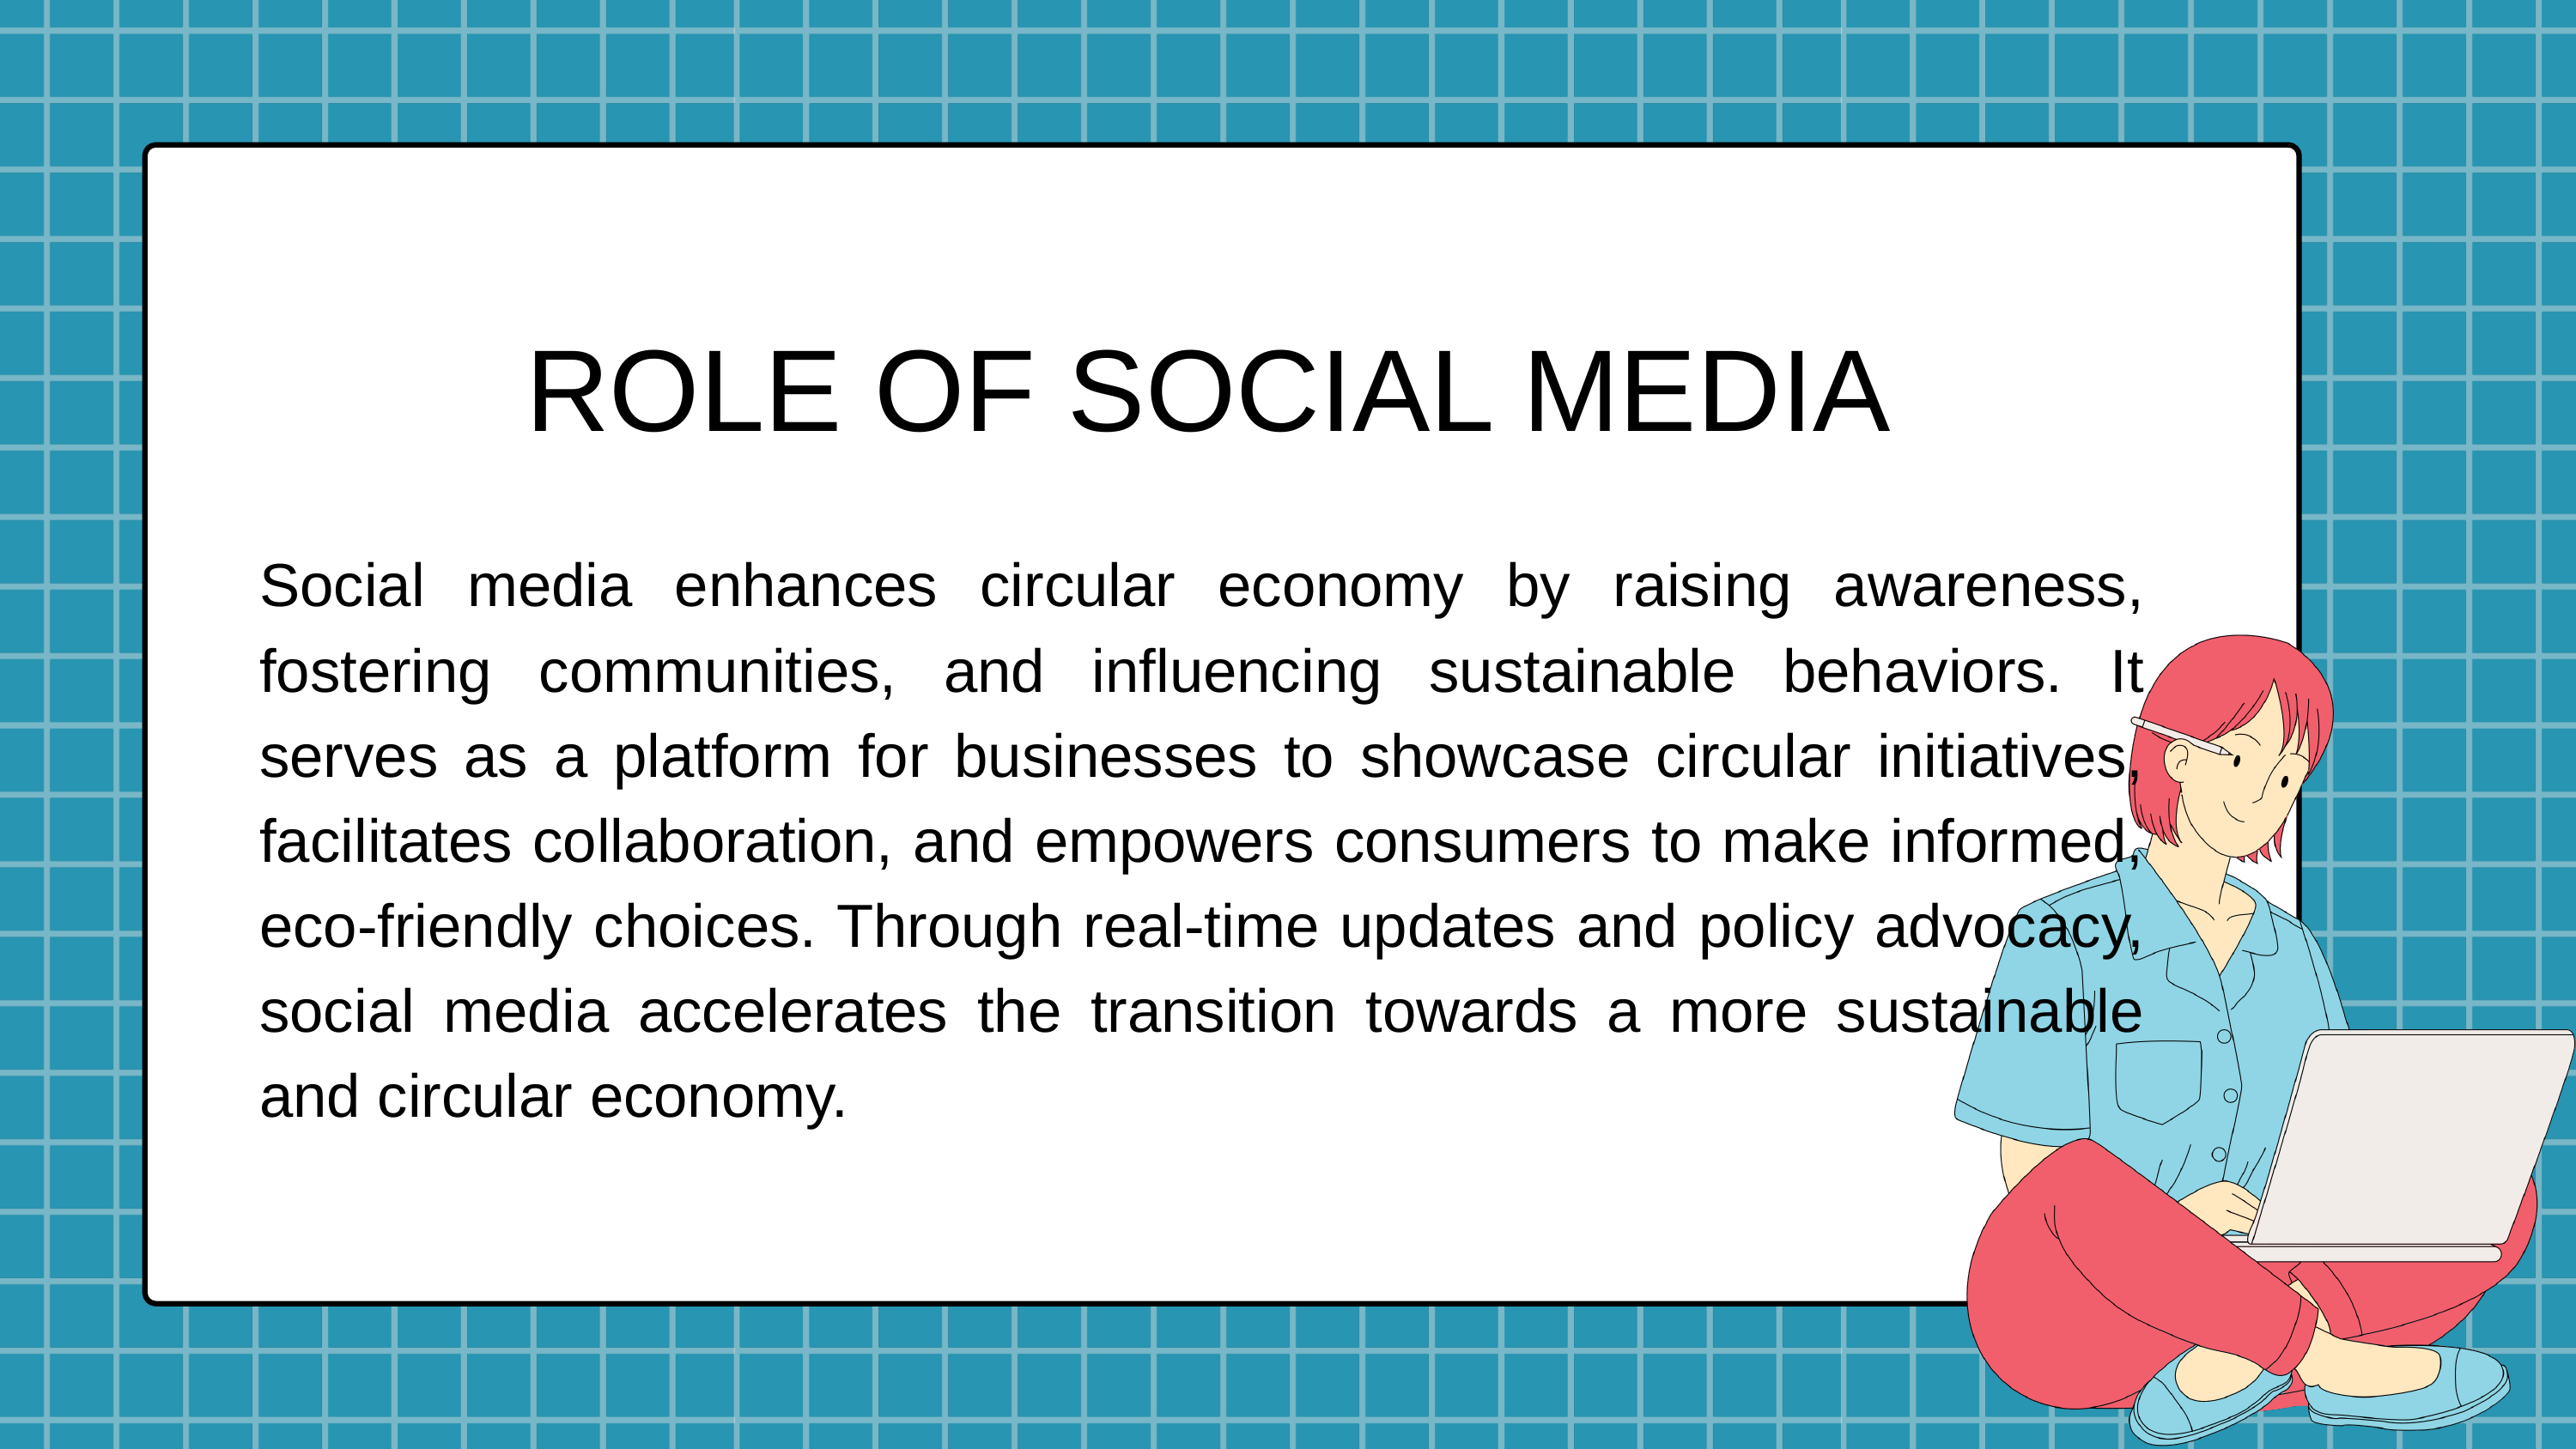

ROLE OF SOCIAL MEDIA

Social media enhances circular economy by raising awareness, fostering communities, and influencing sustainable behaviors. It serves as a platform for businesses to showcase circular initiatives, facilitates collaboration, and empowers consumers to make informed, eco-friendly choices. Through real-time updates and policy advocacy, social media accelerates the transition towards a more sustainable and circular economy.